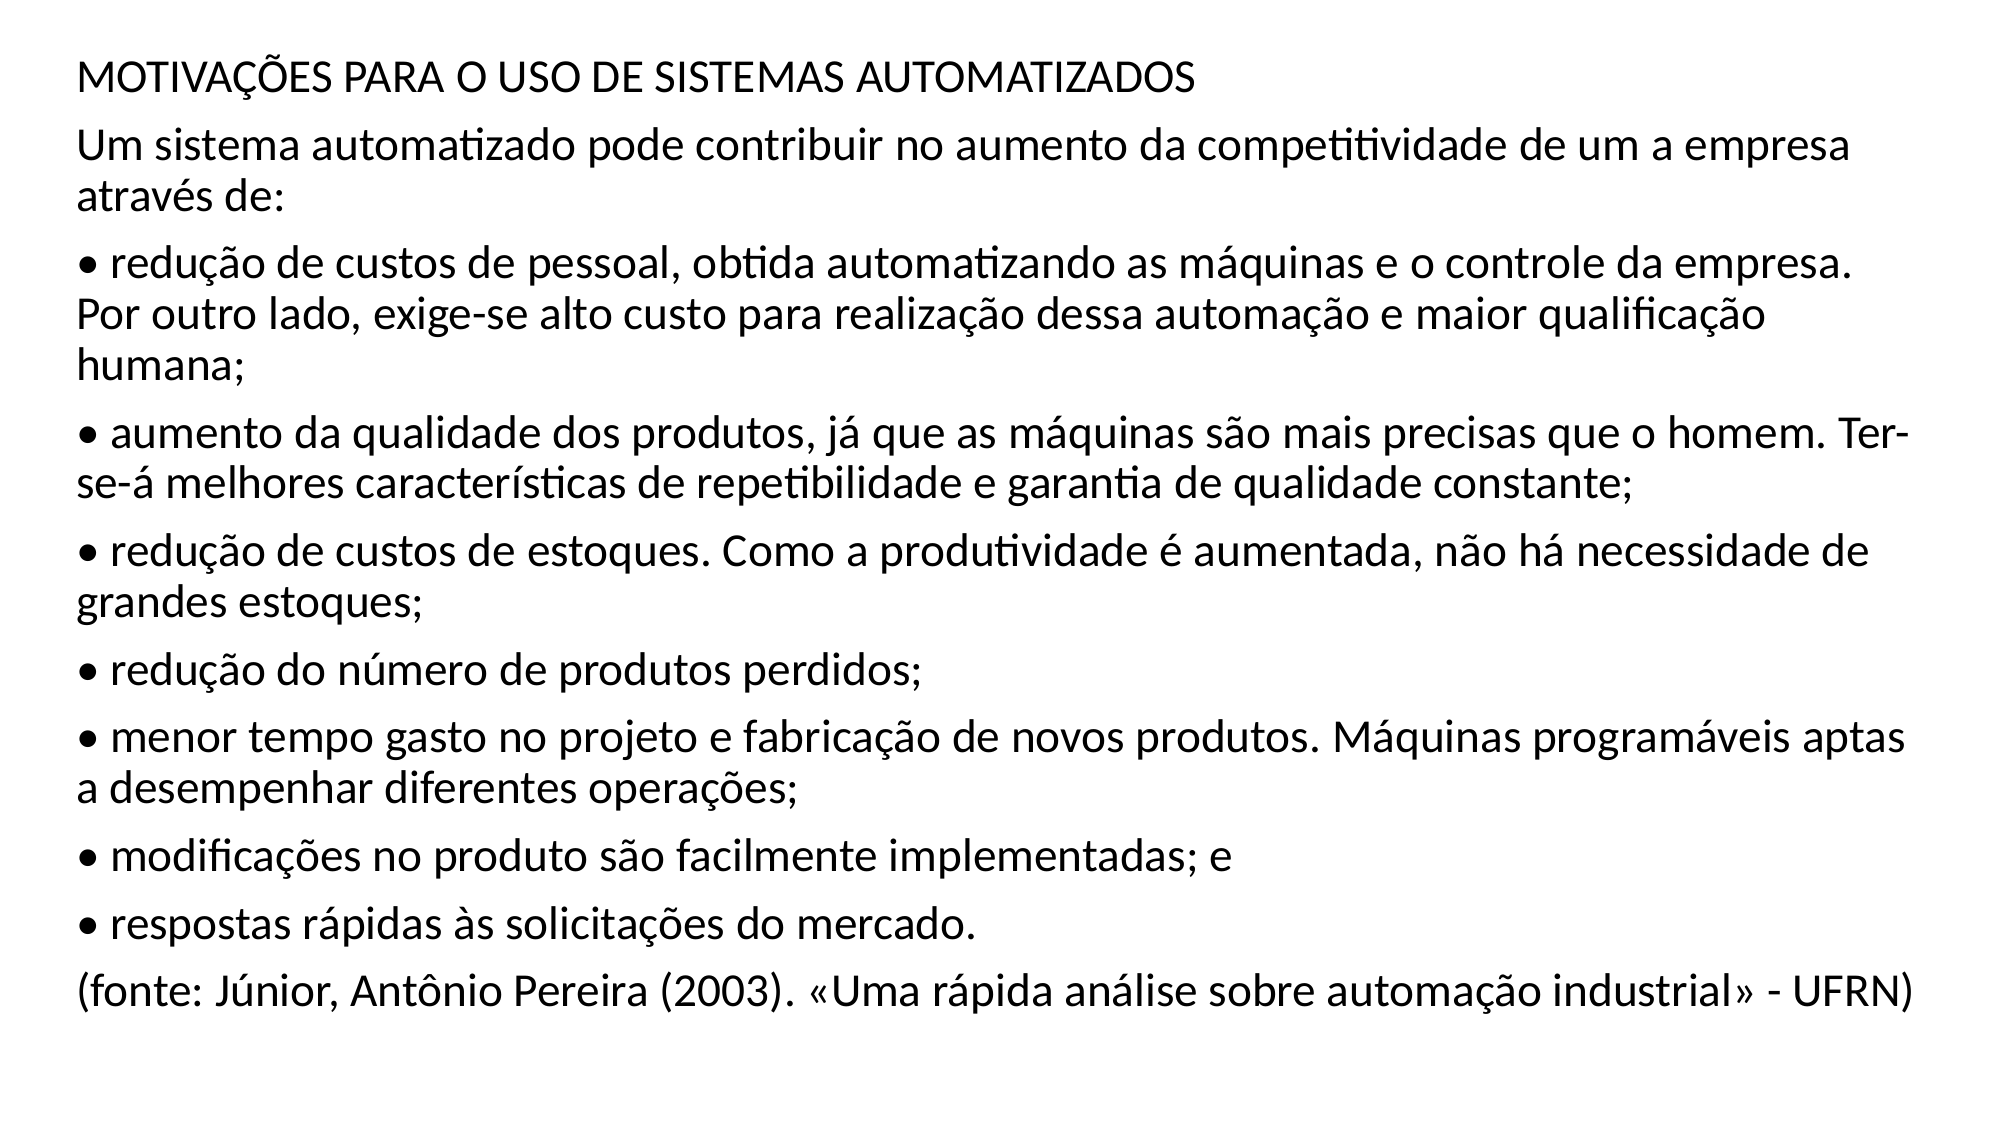

MOTIVAÇÕES PARA O USO DE SISTEMAS AUTOMATIZADOS
Um sistema automatizado pode contribuir no aumento da competitividade de um a empresa através de:
• redução de custos de pessoal, obtida automatizando as máquinas e o controle da empresa. Por outro lado, exige-se alto custo para realização dessa automação e maior qualificação humana;
• aumento da qualidade dos produtos, já que as máquinas são mais precisas que o homem. Ter-se-á melhores características de repetibilidade e garantia de qualidade constante;
• redução de custos de estoques. Como a produtividade é aumentada, não há necessidade de grandes estoques;
• redução do número de produtos perdidos;
• menor tempo gasto no projeto e fabricação de novos produtos. Máquinas programáveis aptas a desempenhar diferentes operações;
• modificações no produto são facilmente implementadas; e
• respostas rápidas às solicitações do mercado.
(fonte: Júnior, Antônio Pereira (2003). «Uma rápida análise sobre automação industrial» - UFRN)